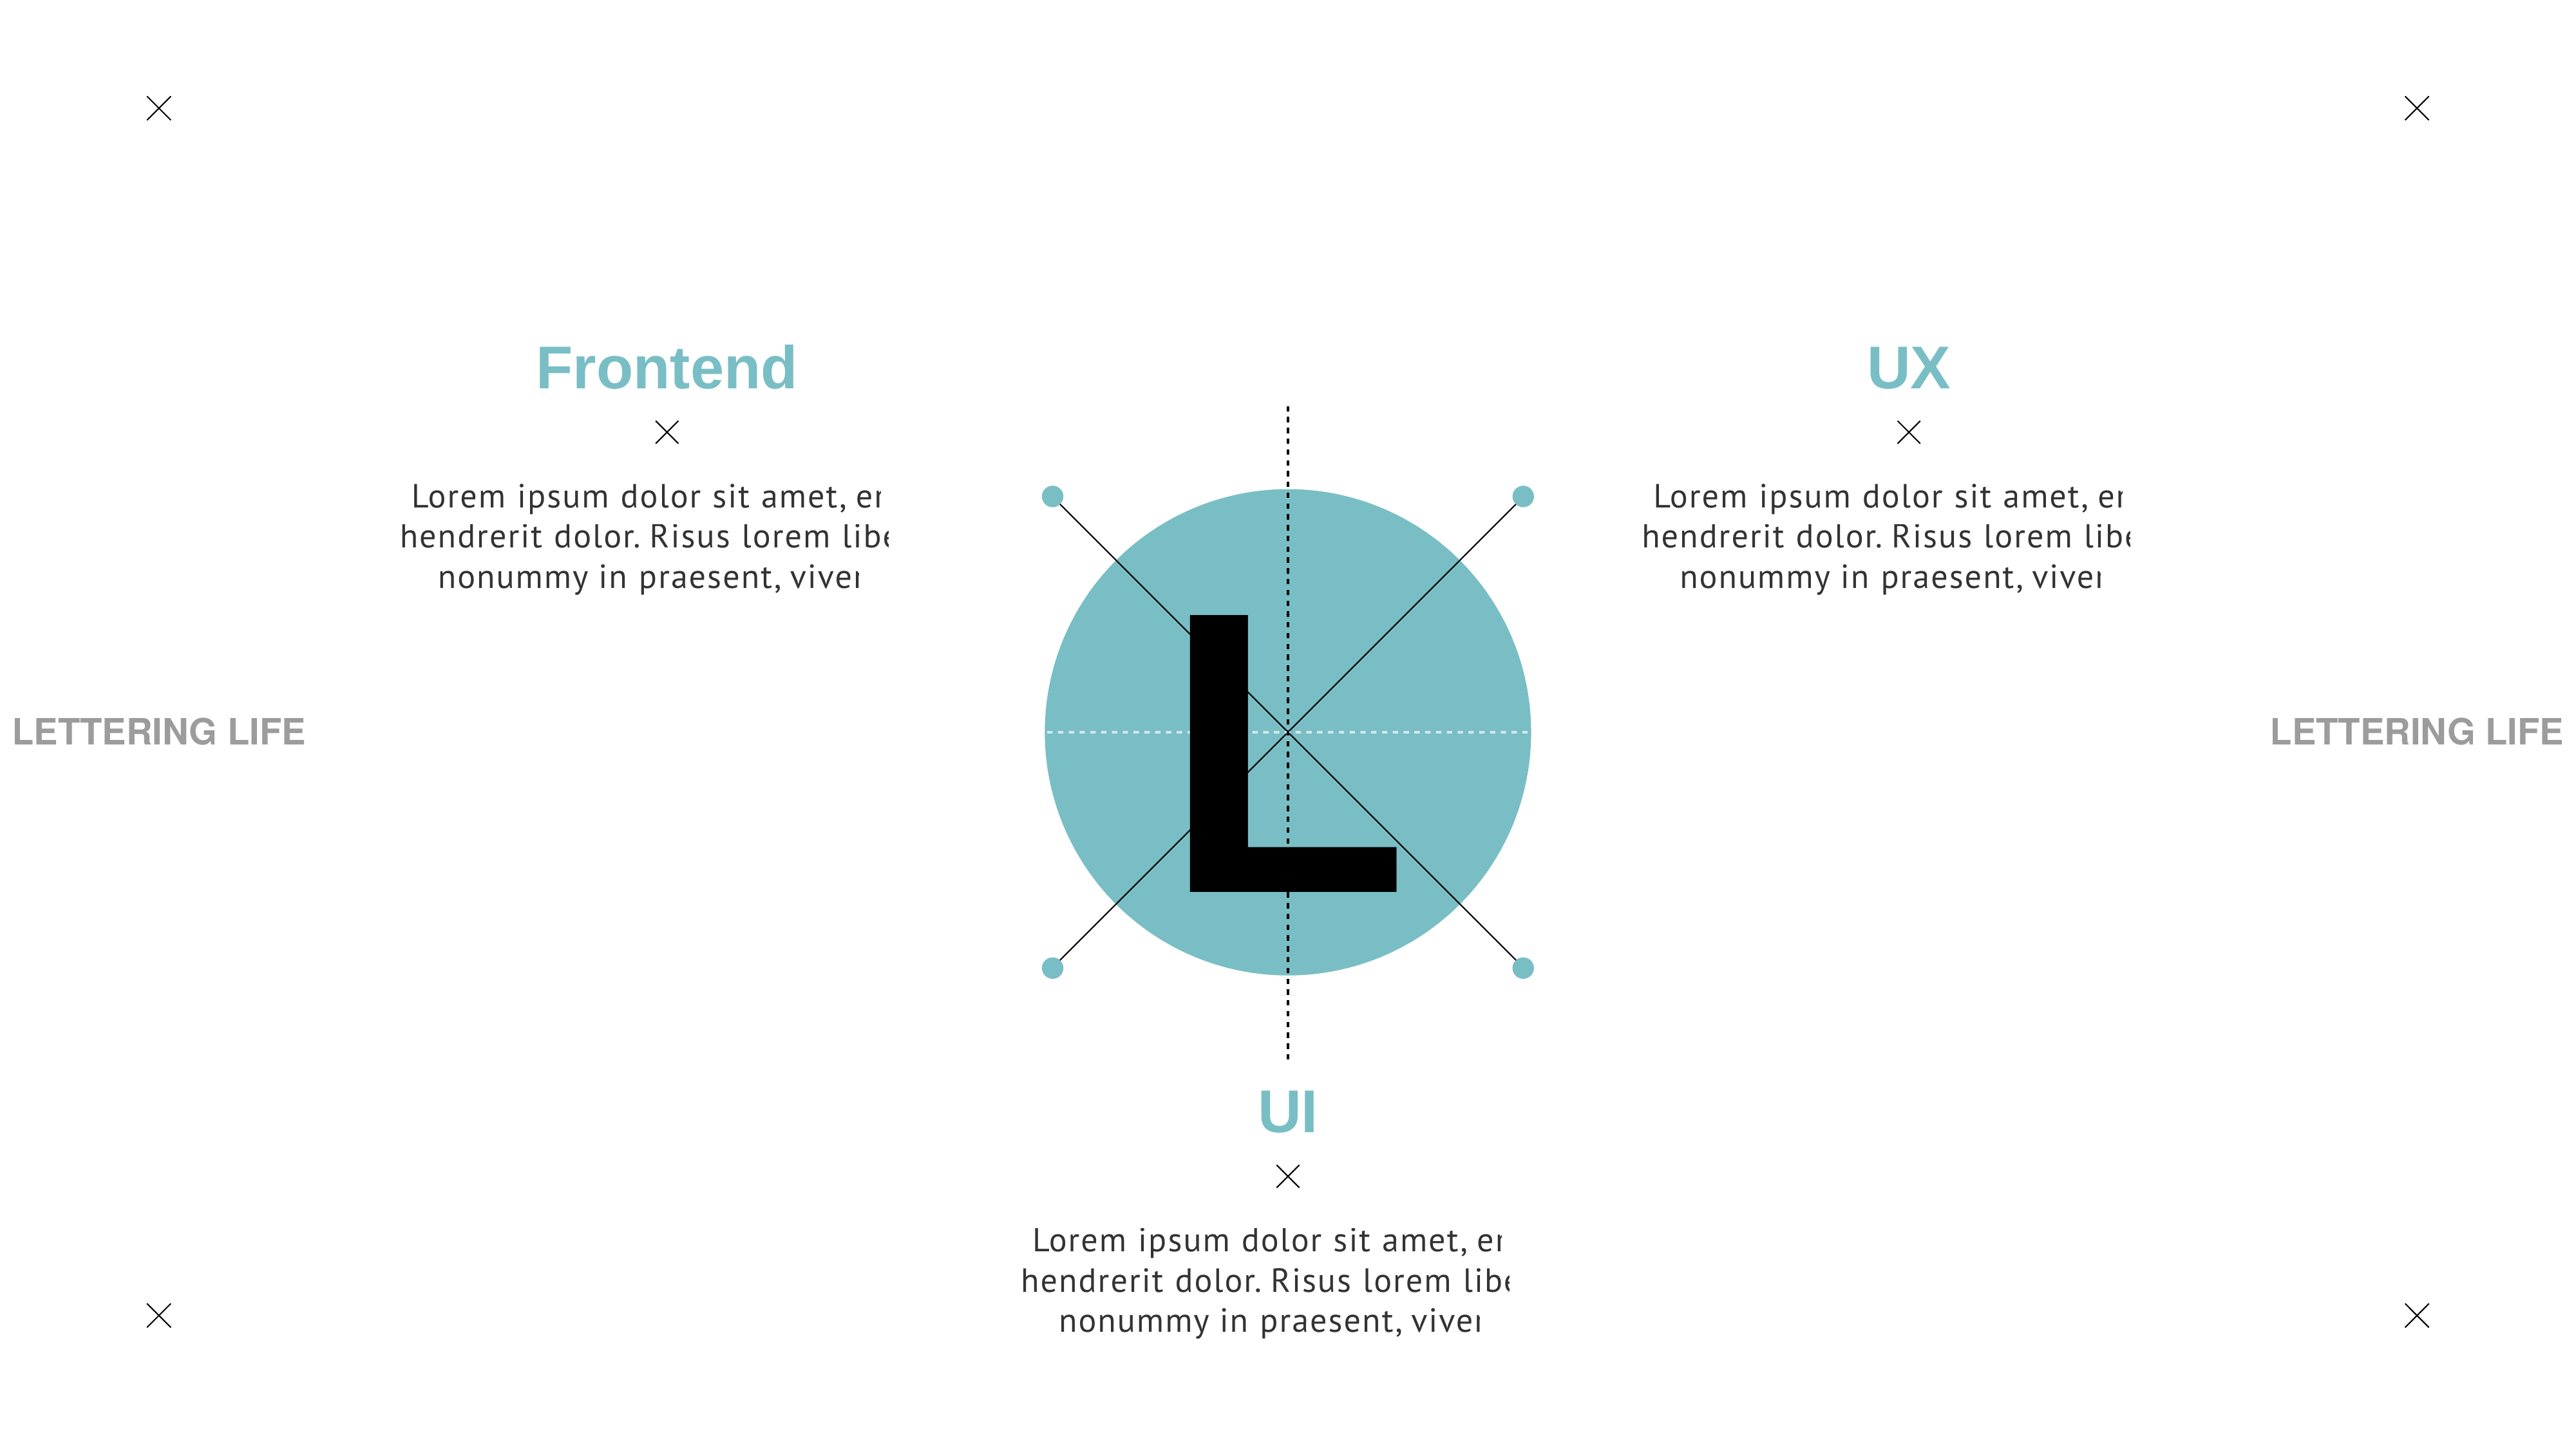

Frontend

Lorem ipsum dolor sit amet, eros hendrerit dolor. Risus lorem libero nonummy in praesent, viverra
UX

Lorem ipsum dolor sit amet, eros hendrerit dolor. Risus lorem libero nonummy in praesent, viverra
LETTERING LIFE
lETTERING LIFE

L

UI

Lorem ipsum dolor sit amet, eros hendrerit dolor. Risus lorem libero nonummy in praesent, viverra